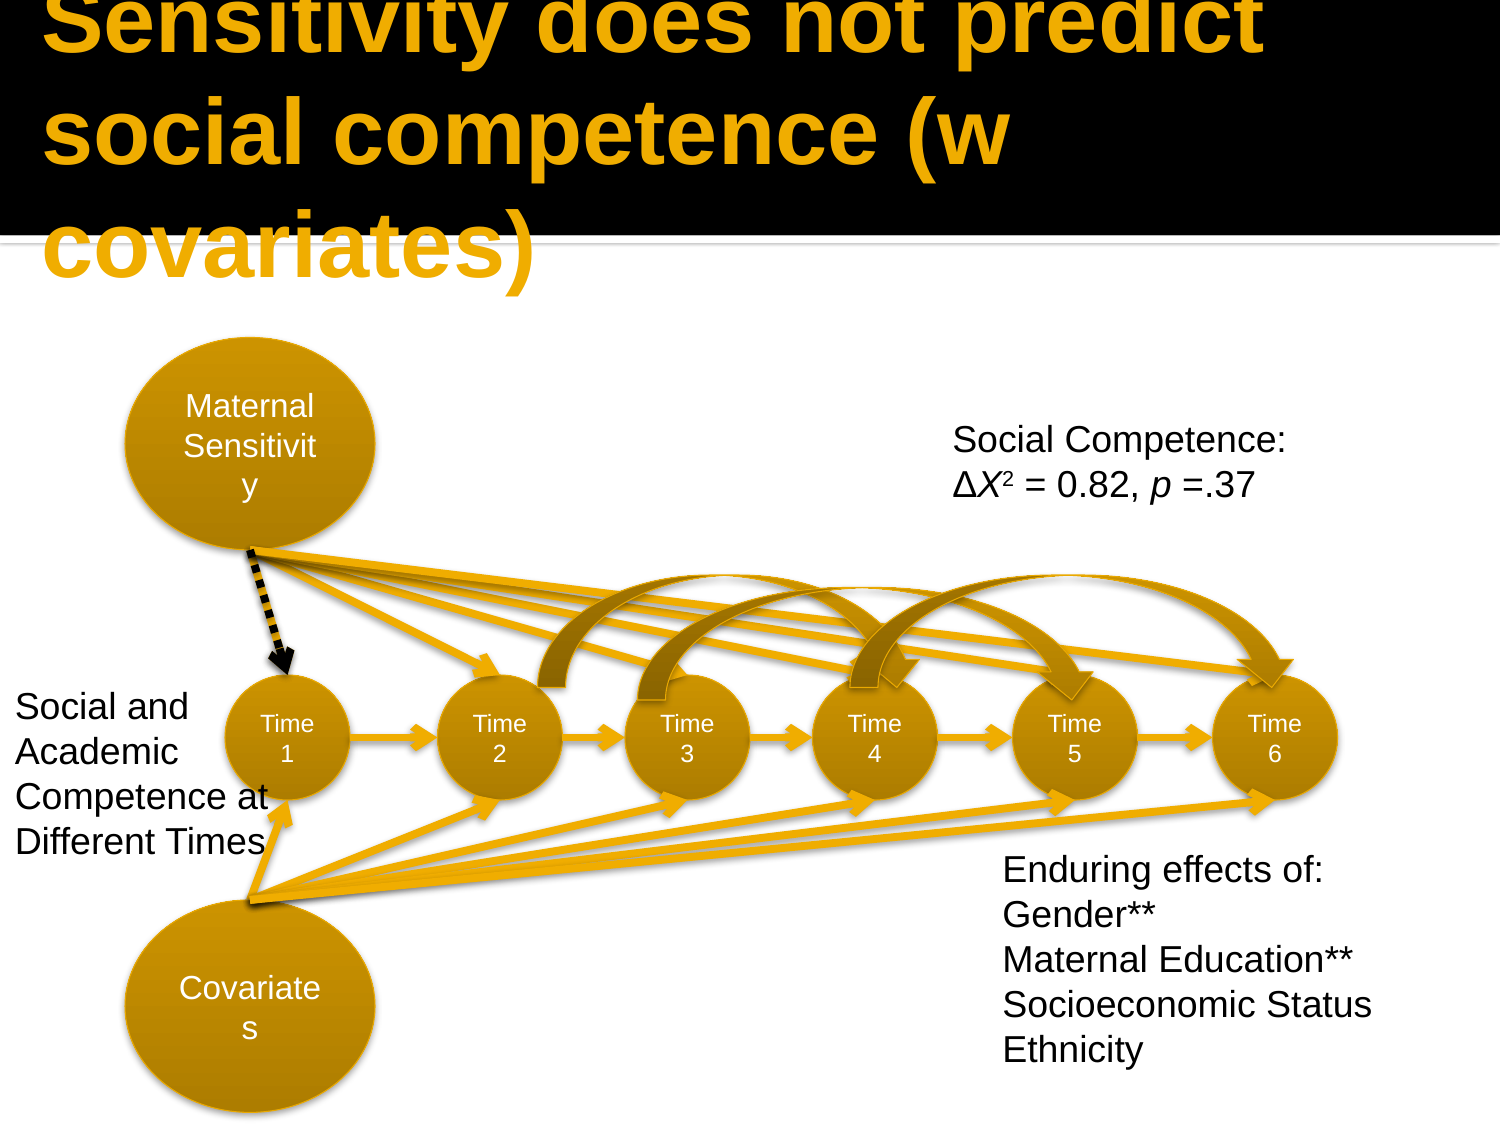

# Sensitivity does not predict social competence (w covariates)
Maternal Sensitivity

Social Competence:
ΔΧ2 = 0.82, p =.37

Social and Academic Competence at Different Times
Time 1
Time 2
Time 3
Time 4
Time 5
Time 6
Enduring effects of:
Gender**
Maternal Education**
Socioeconomic Status
Ethnicity

Covariates